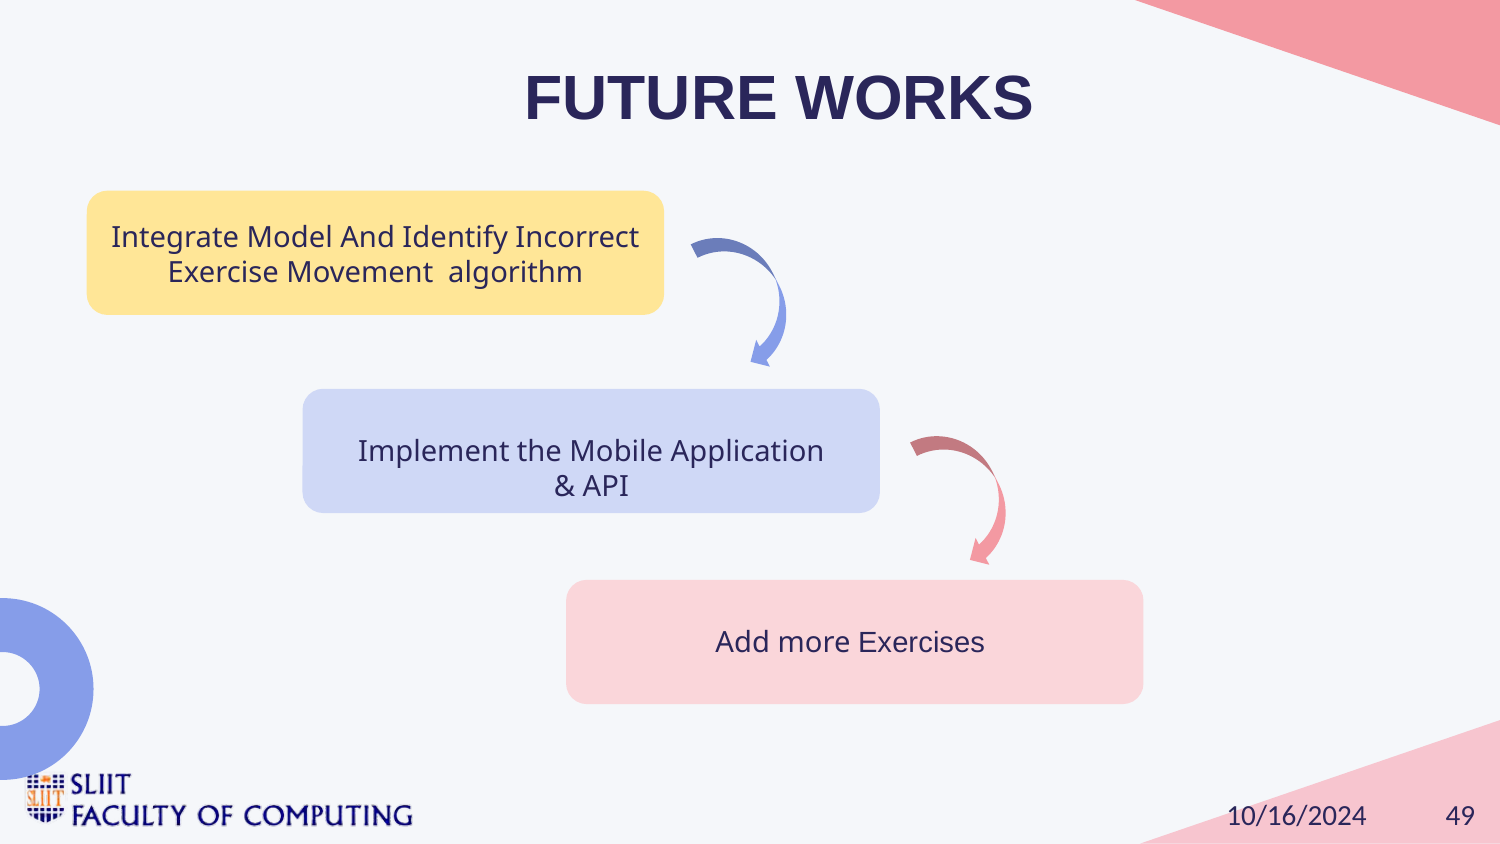

# FUTURE WORKS

Integrate Model And Identify Incorrect Exercise Movement  algorithm

Implement the Mobile Application & API

Add more Exercises
49
10/16/2024